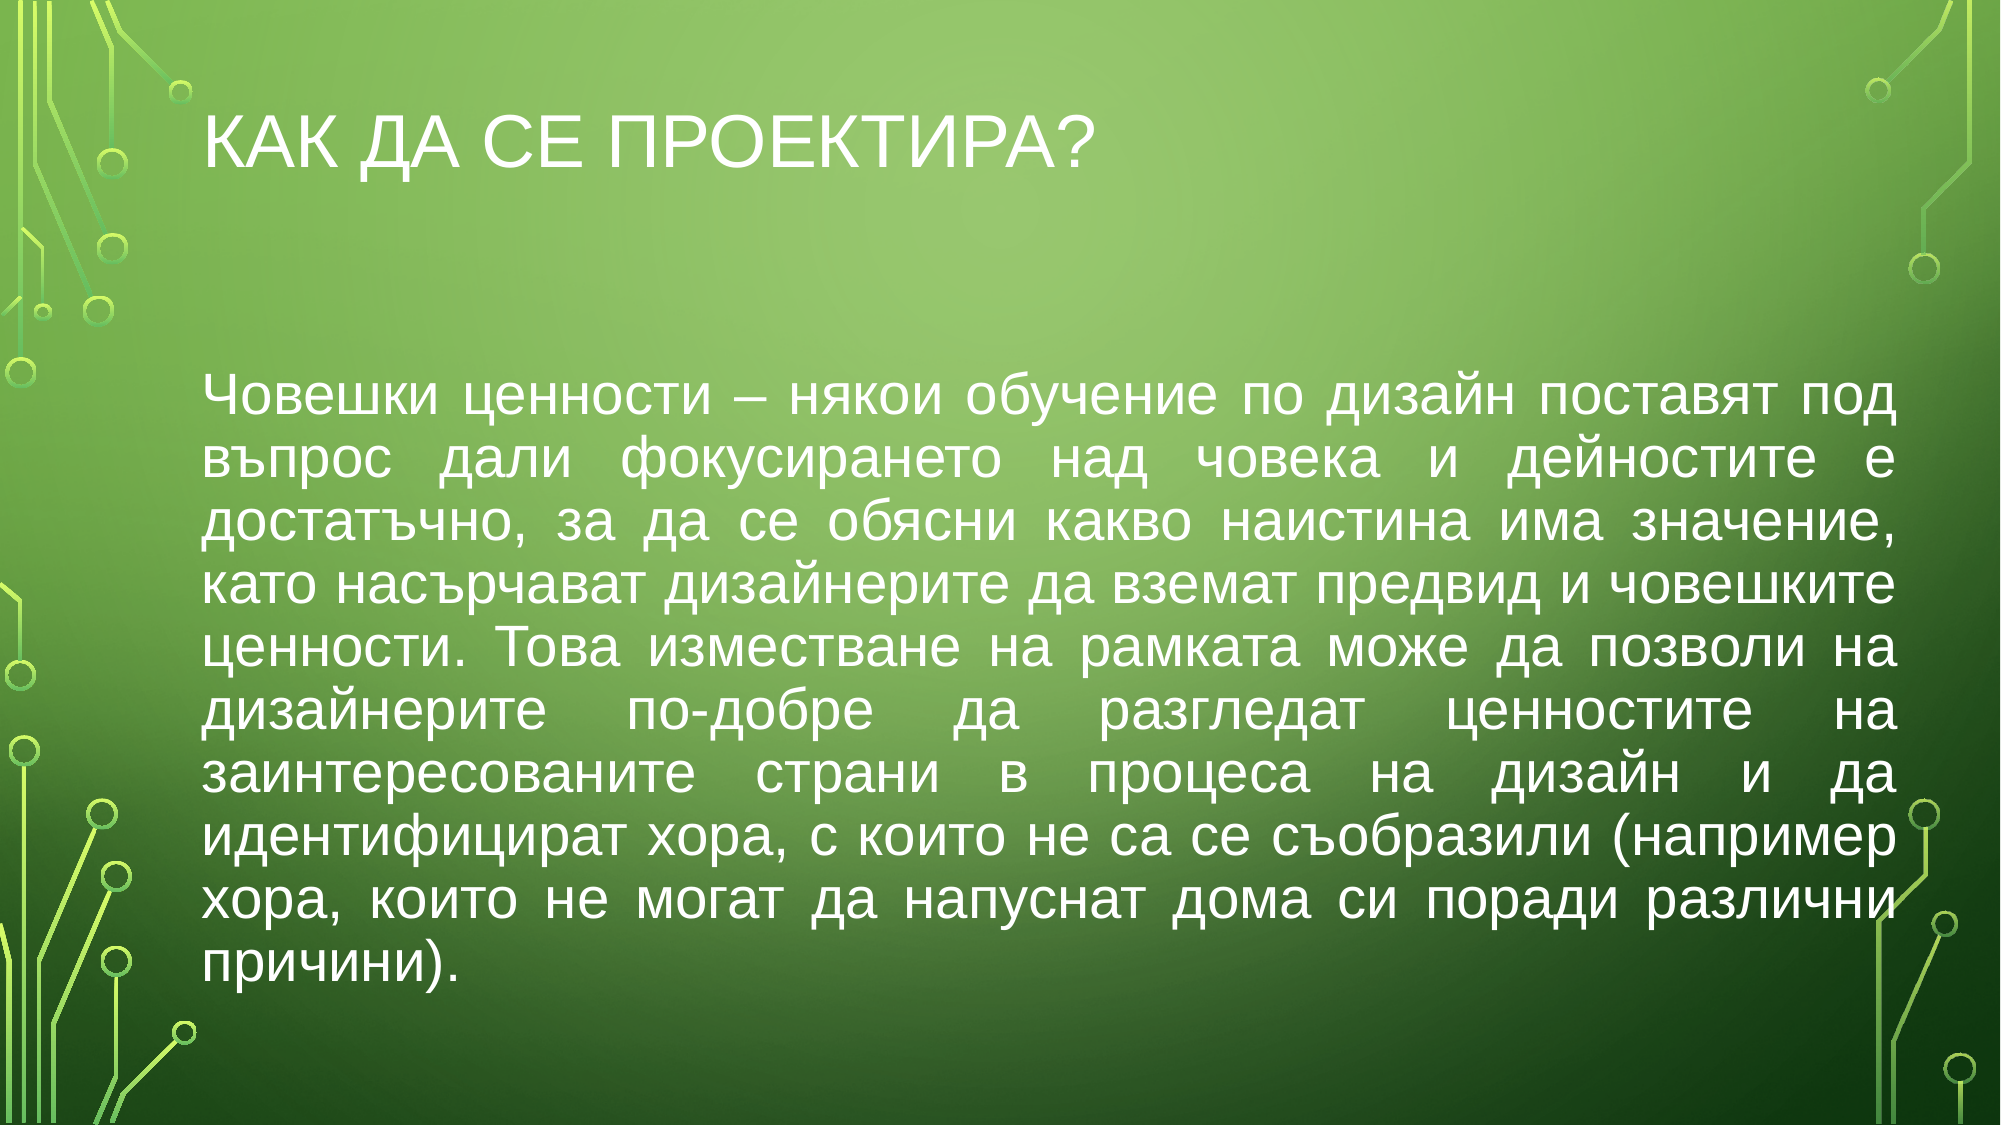

# Как да се проектира?
Човешки ценности – някои обучение по дизайн поставят под въпрос дали фокусирането над човека и дейностите е достатъчно, за да се обясни какво наистина има значение, като насърчават дизайнерите да вземат предвид и човешките ценности. Това изместване на рамката може да позволи на дизайнерите по-добре да разгледат ценностите на заинтересованите страни в процеса на дизайн и да идентифицират хора, с които не са се съобразили (например хора, които не могат да напуснат дома си поради различни причини).